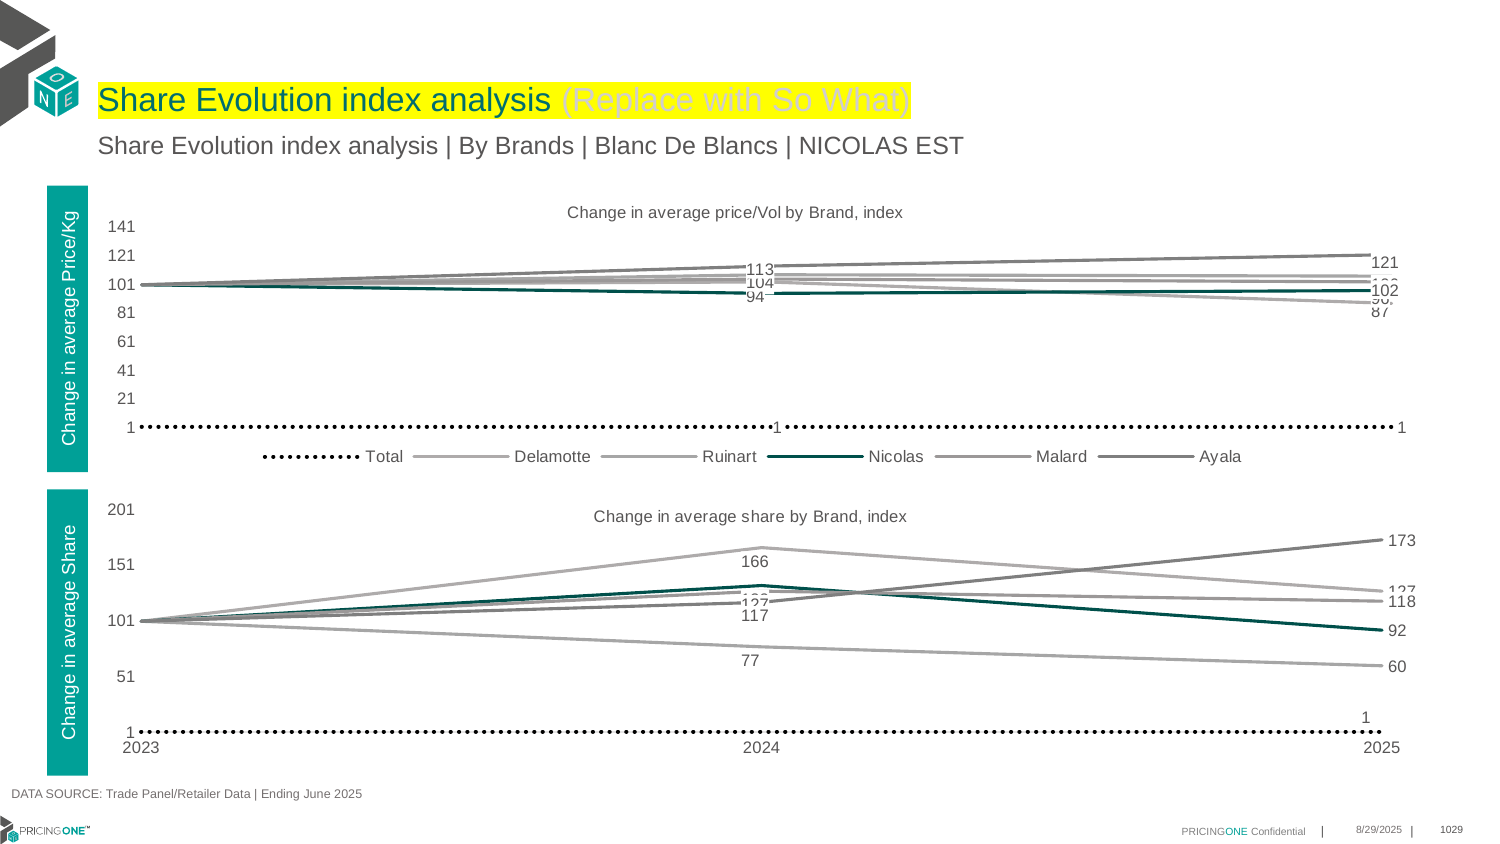

# Share Evolution index analysis (Replace with So What)
Share Evolution index analysis | By Brands | Blanc De Blancs | NICOLAS EST

### Chart: Change in average price/Vol by Brand, index

| Category | Total | Delamotte | Ruinart | Nicolas | Malard | Ayala |
|---|---|---|---|---|---|---|
| 2023 | 1.0 | 100.0 | 100.0 | 100.0 | 100.0 | 100.0 |
| 2024 | 0.9403887496166213 | 102.0 | 107.0 | 94.0 | 104.0 | 113.0 |
| 2025 | 0.8922335031959026 | 87.0 | 106.0 | 96.0 | 102.0 | 121.0 |
Change in average Price/Kg

### Chart: Change in average share by Brand, index

| Category | Total | Delamotte | Ruinart | Nicolas | Malard | Ayala |
|---|---|---|---|---|---|---|
| 2023 | 1.0 | 100.0 | 100.0 | 100.0 | 100.0 | 100.0 |
| 2024 | 1.0 | 166.0 | 77.0 | 132.0 | 127.0 | 117.0 |
| 2025 | 1.0 | 127.0 | 60.0 | 92.0 | 118.0 | 173.0 |
Change in average Share
DATA SOURCE: Trade Panel/Retailer Data | Ending June 2025

8/29/2025
1029